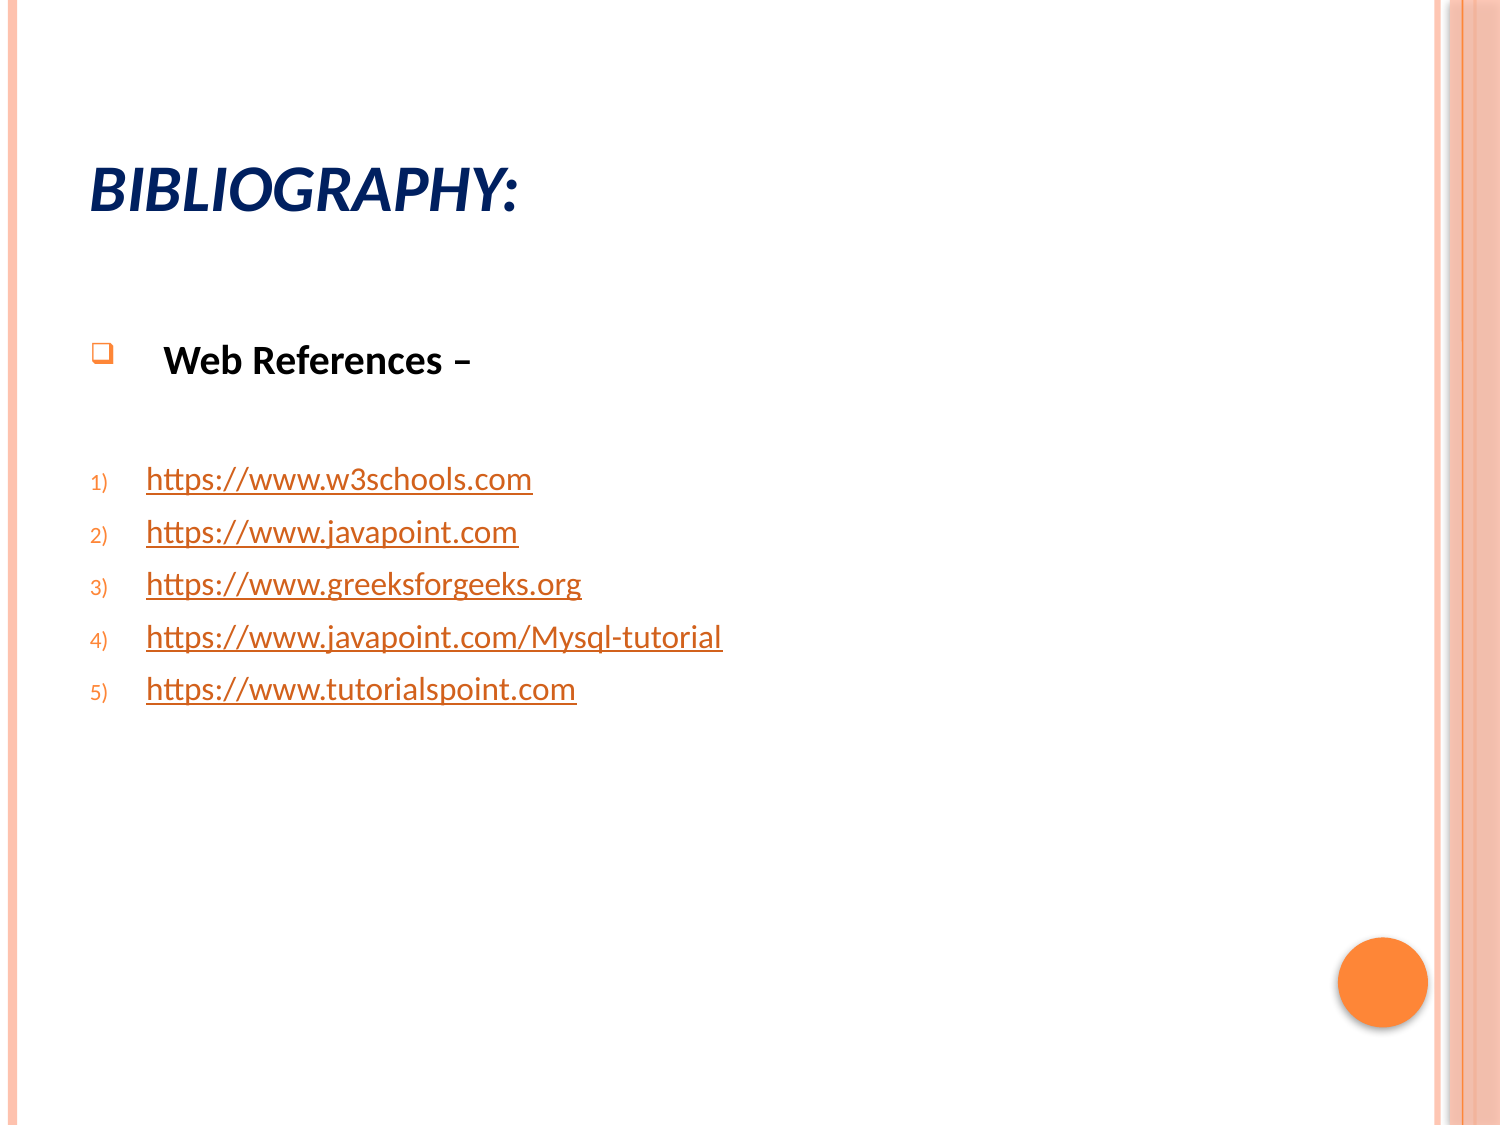

# Bibliography:

   Web References –

https://www.w3schools.com
https://www.javapoint.com
https://www.greeksforgeeks.org
https://www.javapoint.com/Mysql-tutorial
https://www.tutorialspoint.com